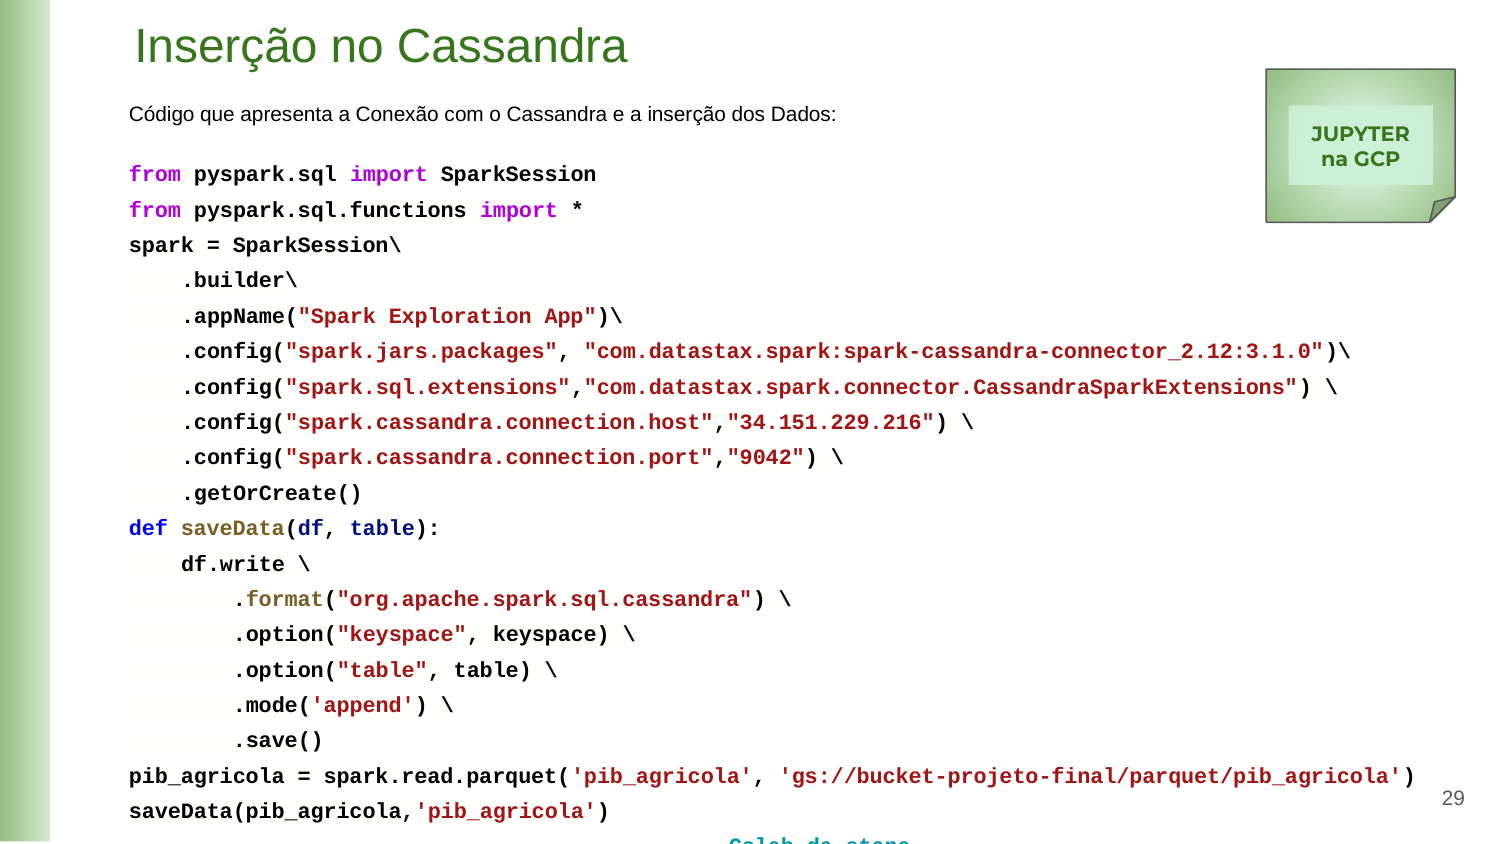

Inserção no Cassandra

Código que apresenta a Conexão com o Cassandra e a inserção dos Dados:
JUPYTER
na GCP
from pyspark.sql import SparkSession
from pyspark.sql.functions import *
spark = SparkSession\
    .builder\
    .appName("Spark Exploration App")\
    .config("spark.jars.packages", "com.datastax.spark:spark-cassandra-connector_2.12:3.1.0")\
    .config("spark.sql.extensions","com.datastax.spark.connector.CassandraSparkExtensions") \
    .config("spark.cassandra.connection.host","34.151.229.216") \
    .config("spark.cassandra.connection.port","9042") \
    .getOrCreate()
def saveData(df, table):
    df.write \
        .format("org.apache.spark.sql.cassandra") \
        .option("keyspace", keyspace) \
        .option("table", table) \
        .mode('append') \
        .save()
pib_agricola = spark.read.parquet('pib_agricola', 'gs://bucket-projeto-final/parquet/pib_agricola')
saveData(pib_agricola,'pib_agricola')									Colab da etapa

29